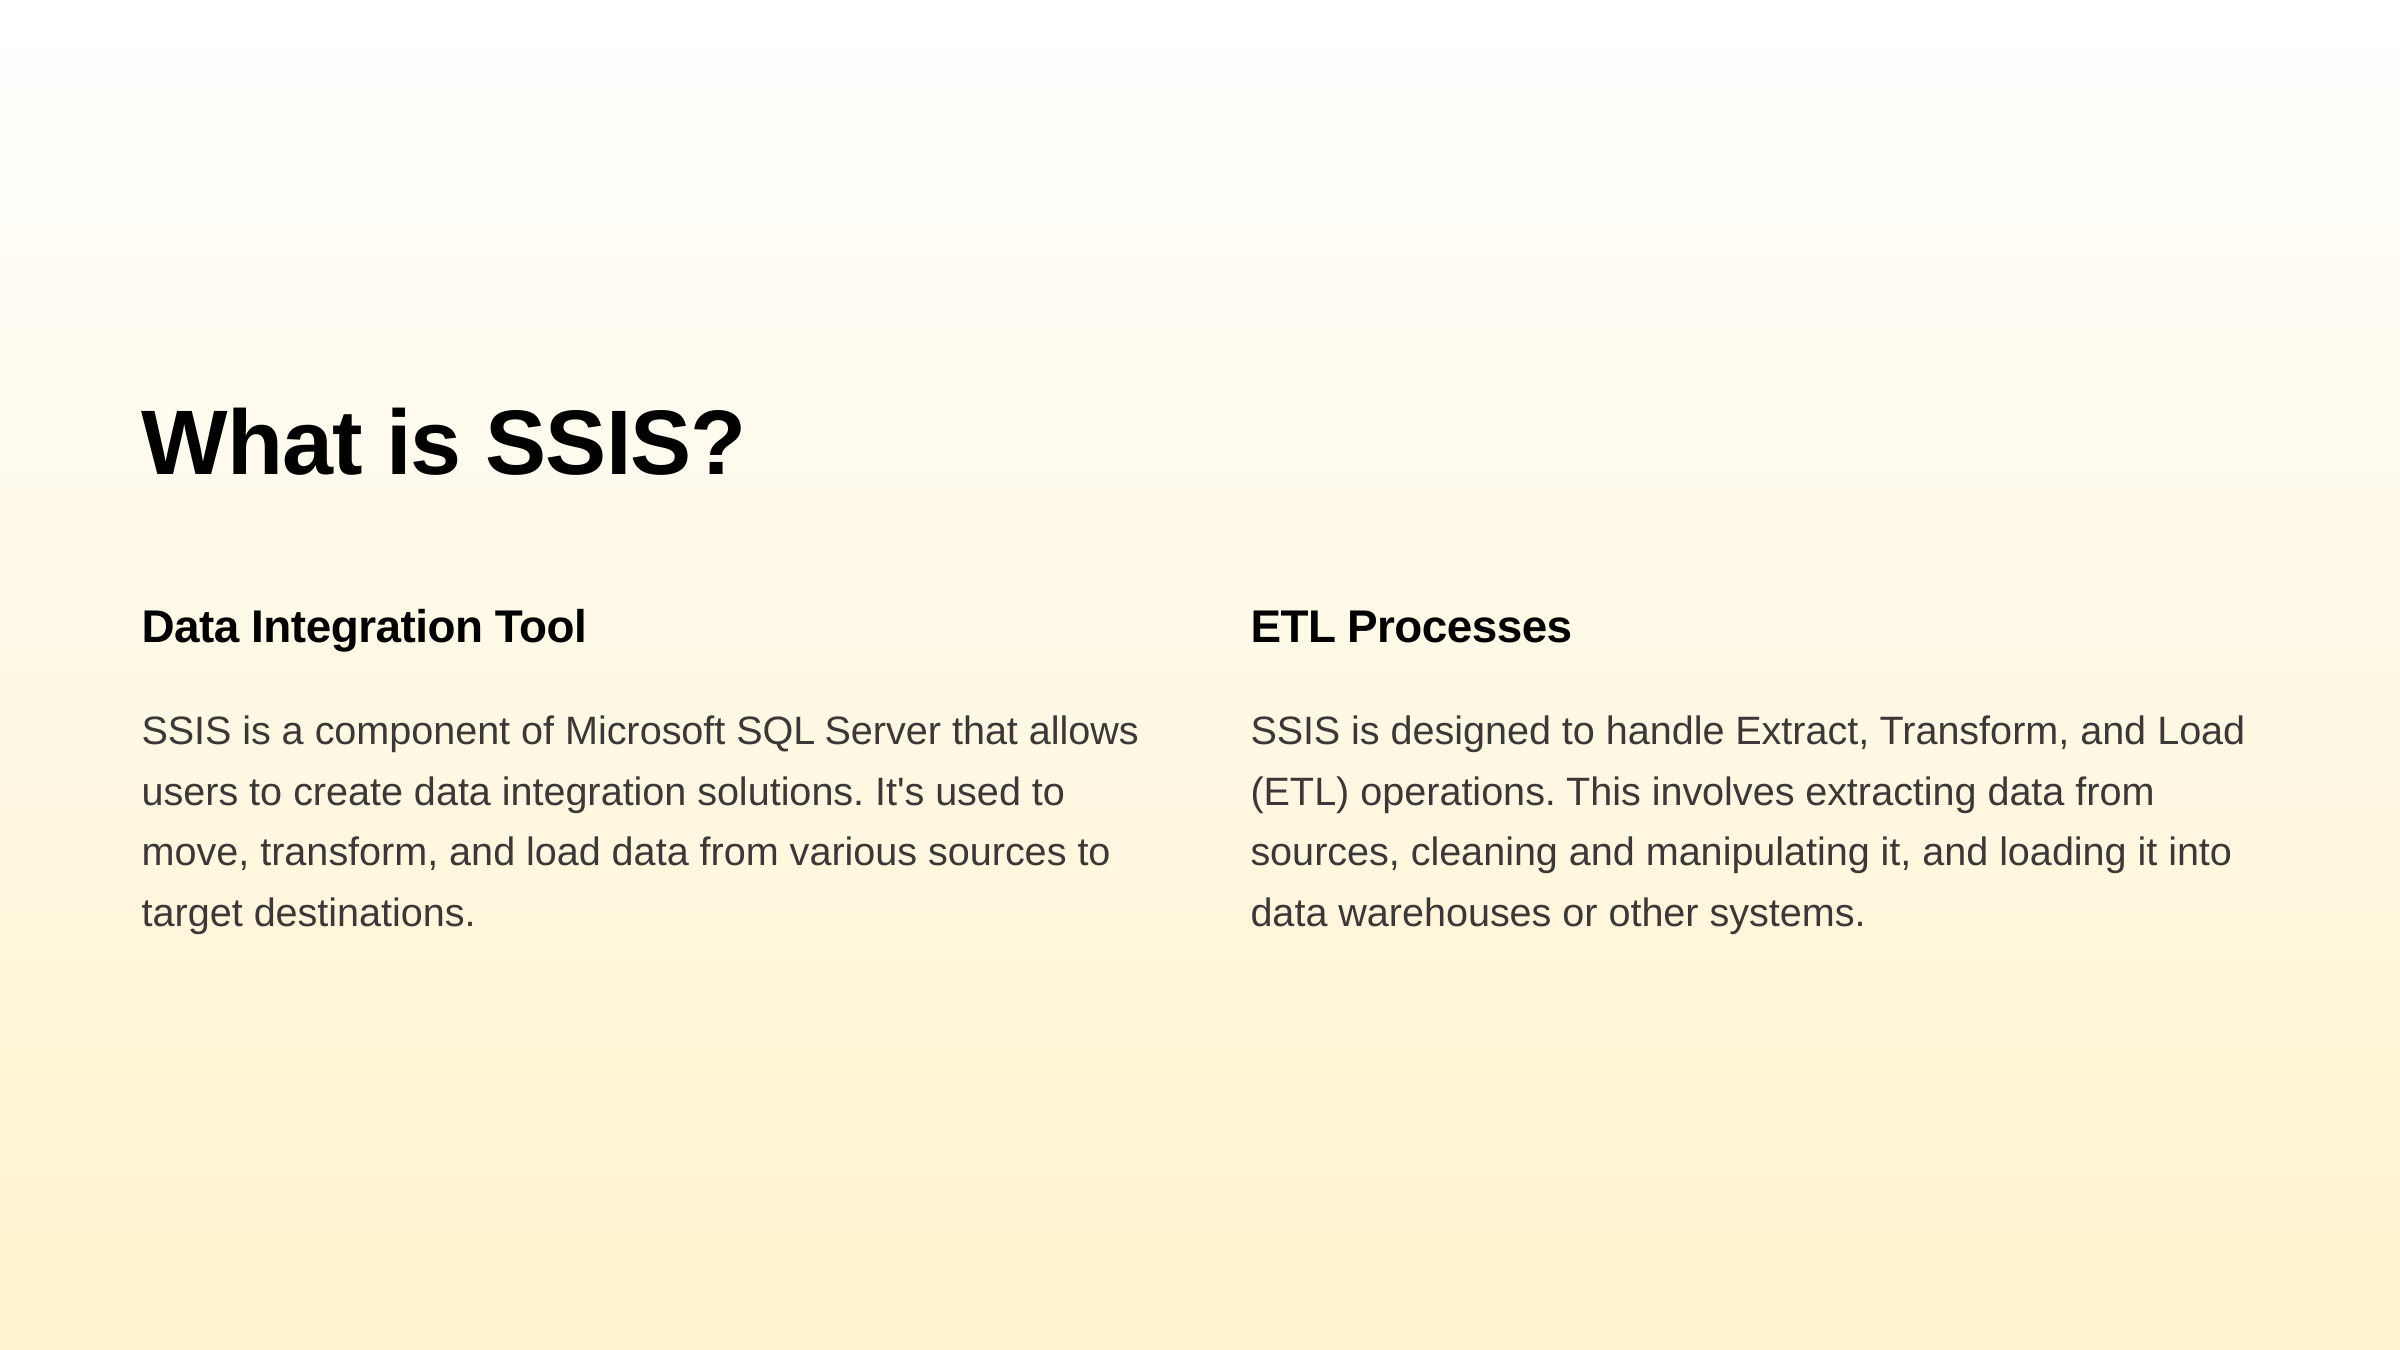

What is SSIS?
Data Integration Tool
SSIS is a component of Microsoft SQL Server that allows users to create data integration solutions. It's used to move, transform, and load data from various sources to target destinations.
ETL Processes
SSIS is designed to handle Extract, Transform, and Load (ETL) operations. This involves extracting data from sources, cleaning and manipulating it, and loading it into data warehouses or other systems.